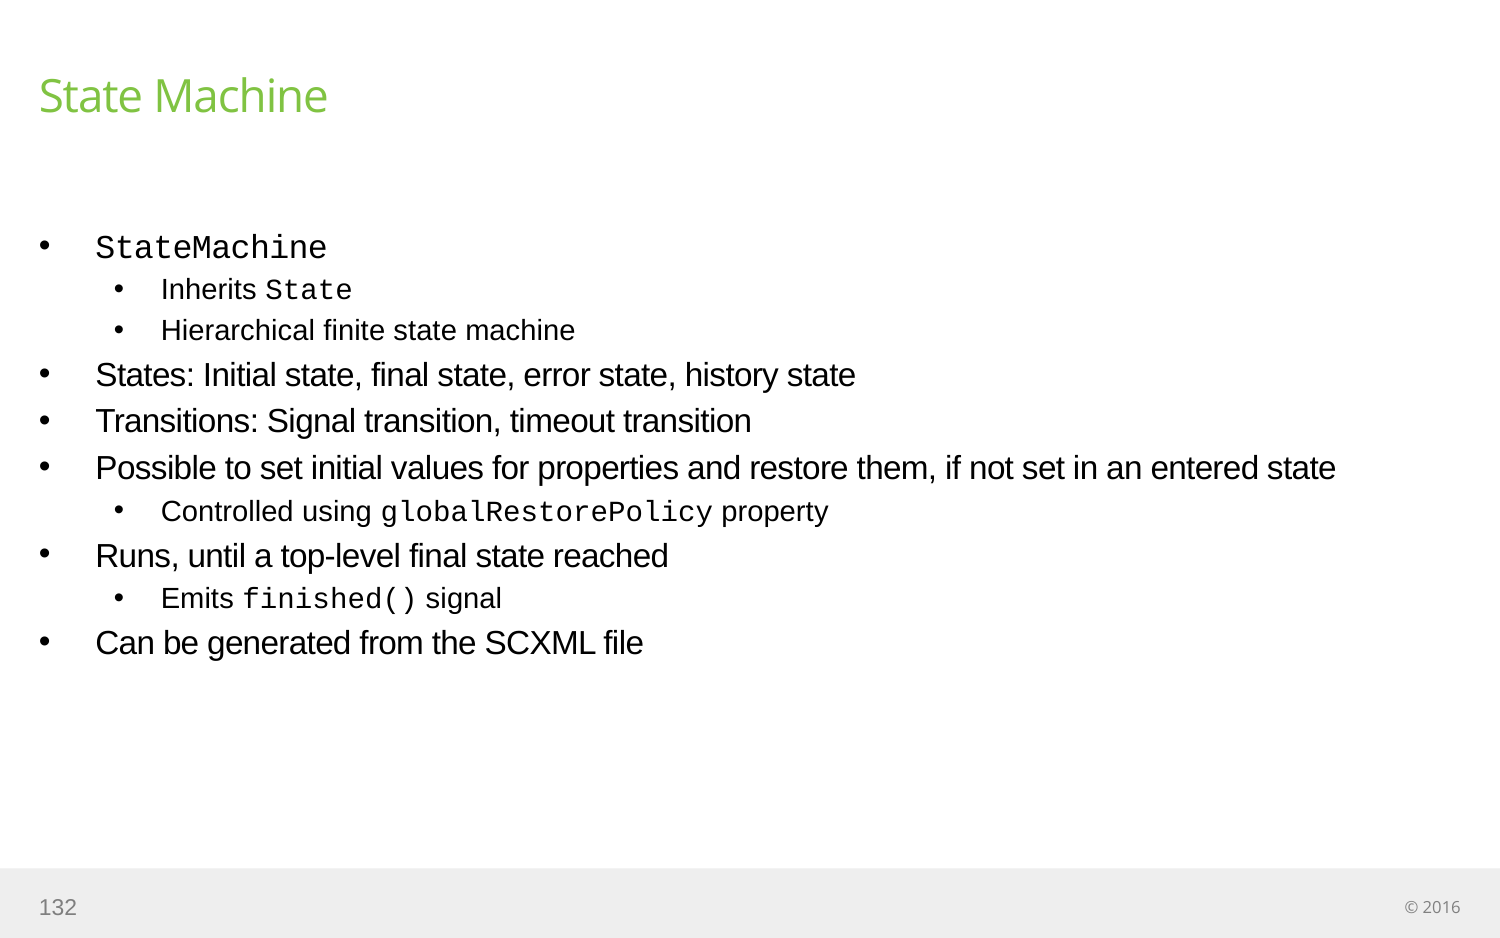

# State Machine
StateMachine
Inherits State
Hierarchical finite state machine
States: Initial state, final state, error state, history state
Transitions: Signal transition, timeout transition
Possible to set initial values for properties and restore them, if not set in an entered state
Controlled using globalRestorePolicy property
Runs, until a top-level final state reached
Emits finished() signal
Can be generated from the SCXML file

132
© 2016